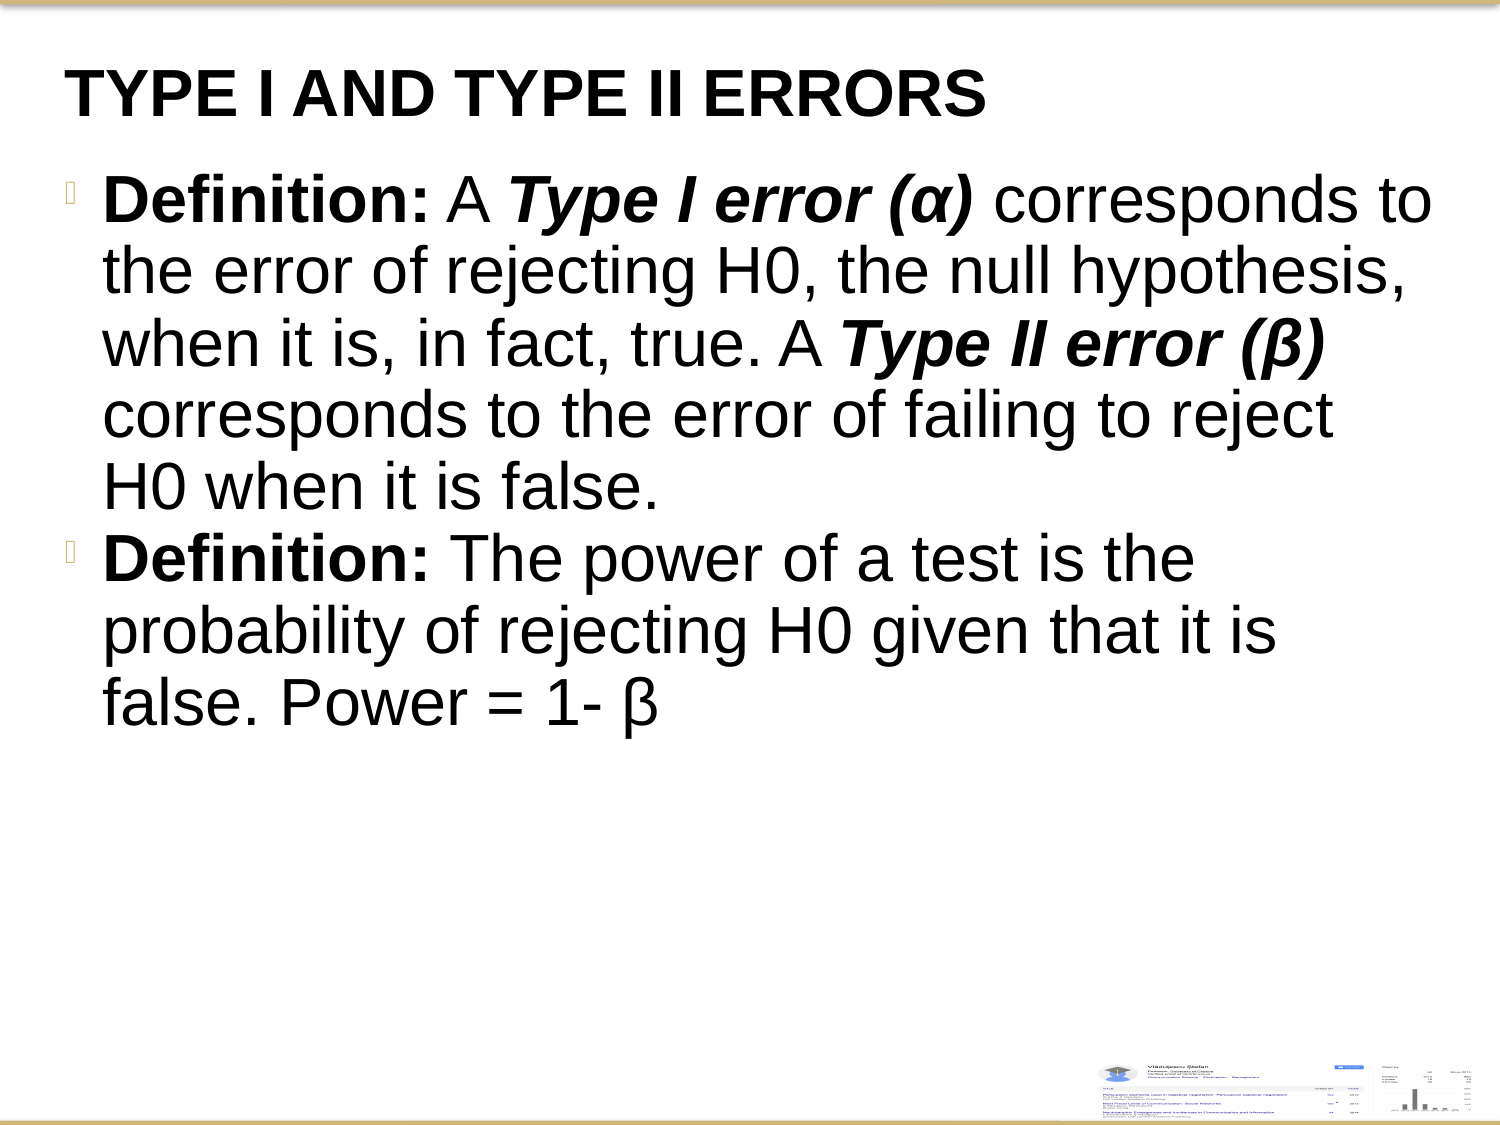

Type I and Type II Errors
Definition: A Type I error (α) corresponds to the error of rejecting H0, the null hypothesis, when it is, in fact, true. A Type II error (β) corresponds to the error of failing to reject H0 when it is false.
Definition: The power of a test is the probability of rejecting H0 given that it is false. Power = 1- β